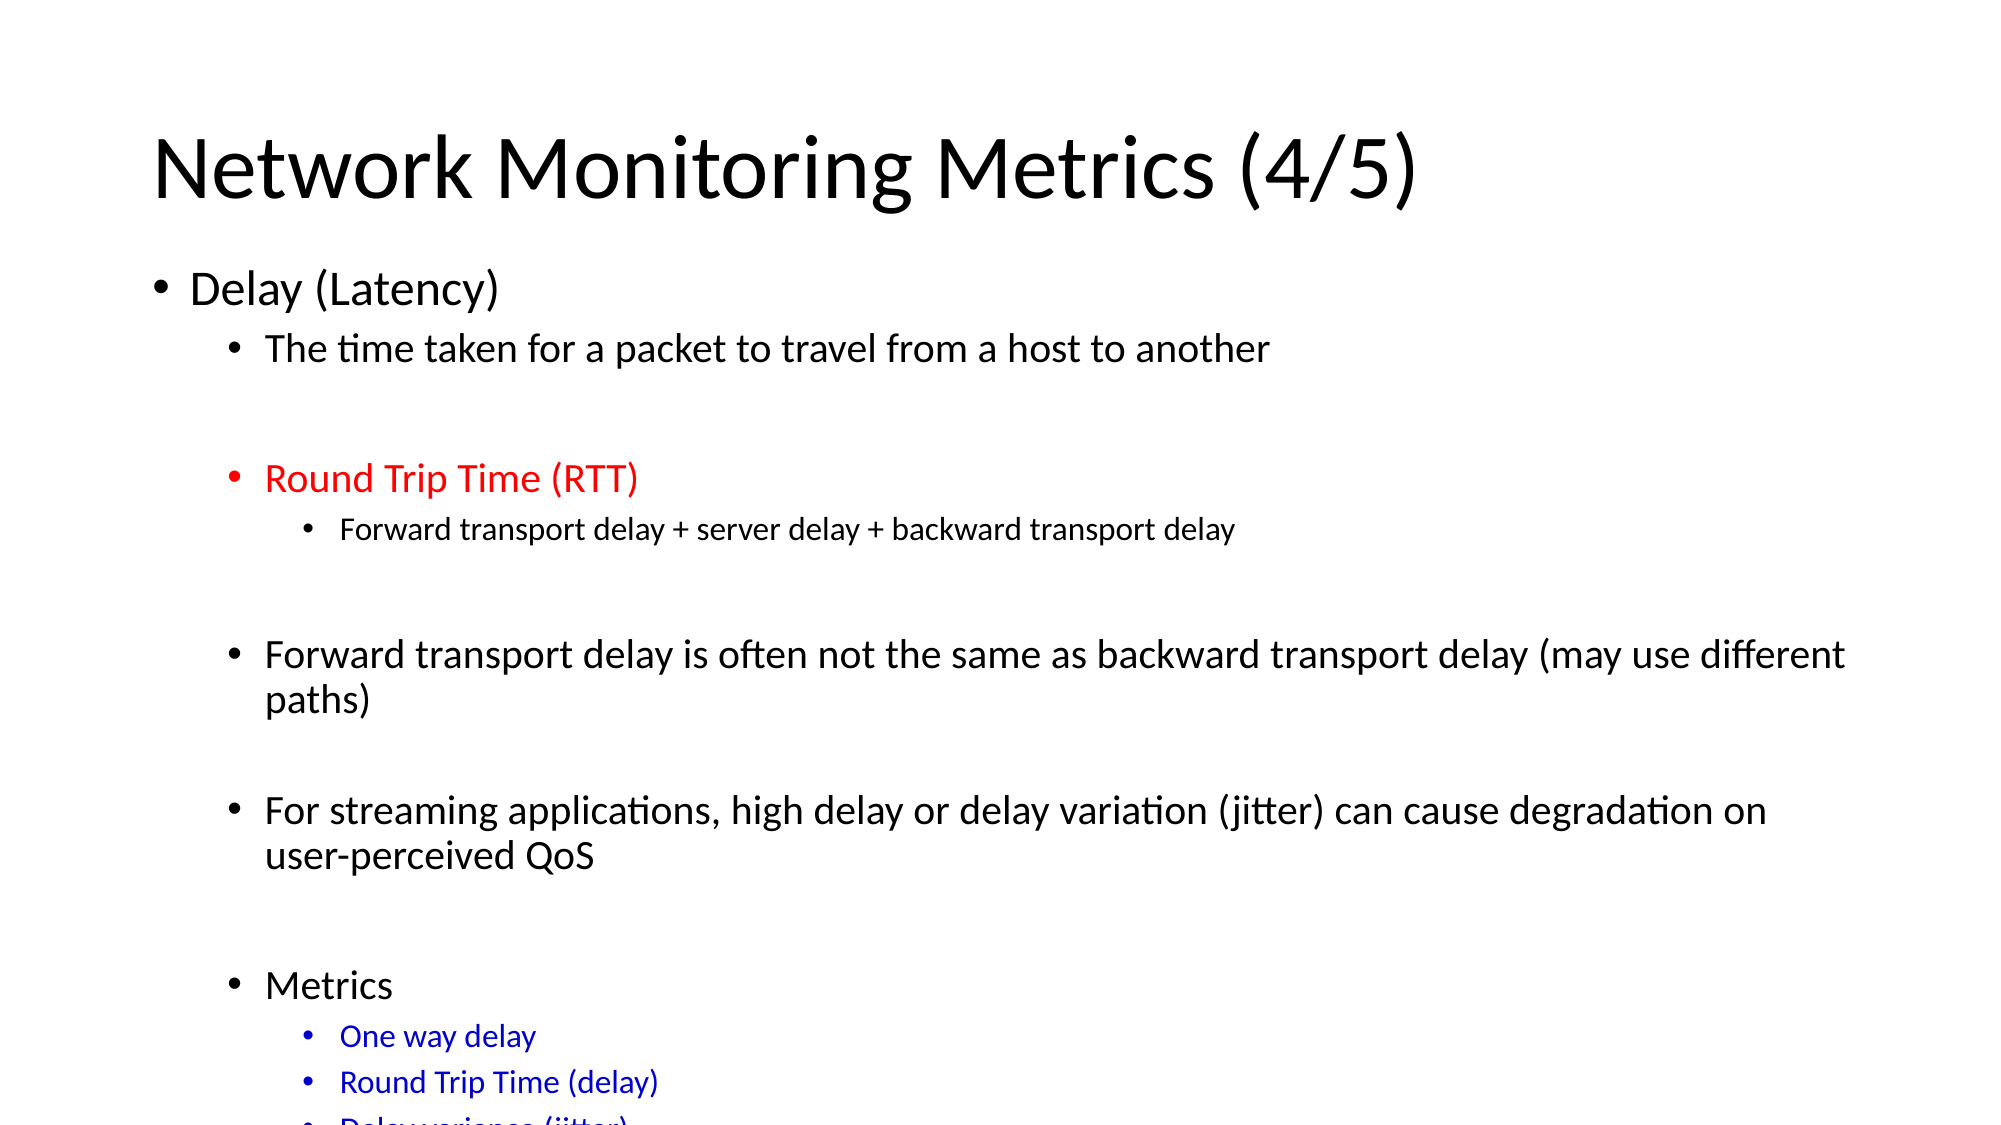

# Network Monitoring Metrics (4/5)
Delay (Latency)
The time taken for a packet to travel from a host to another

Round Trip Time (RTT)
Forward transport delay + server delay + backward transport delay

Forward transport delay is often not the same as backward transport delay (may use different paths)

For streaming applications, high delay or delay variation (jitter) can cause degradation on user-perceived QoS

Metrics
One way delay
Round Trip Time (delay)
Delay variance (jitter)